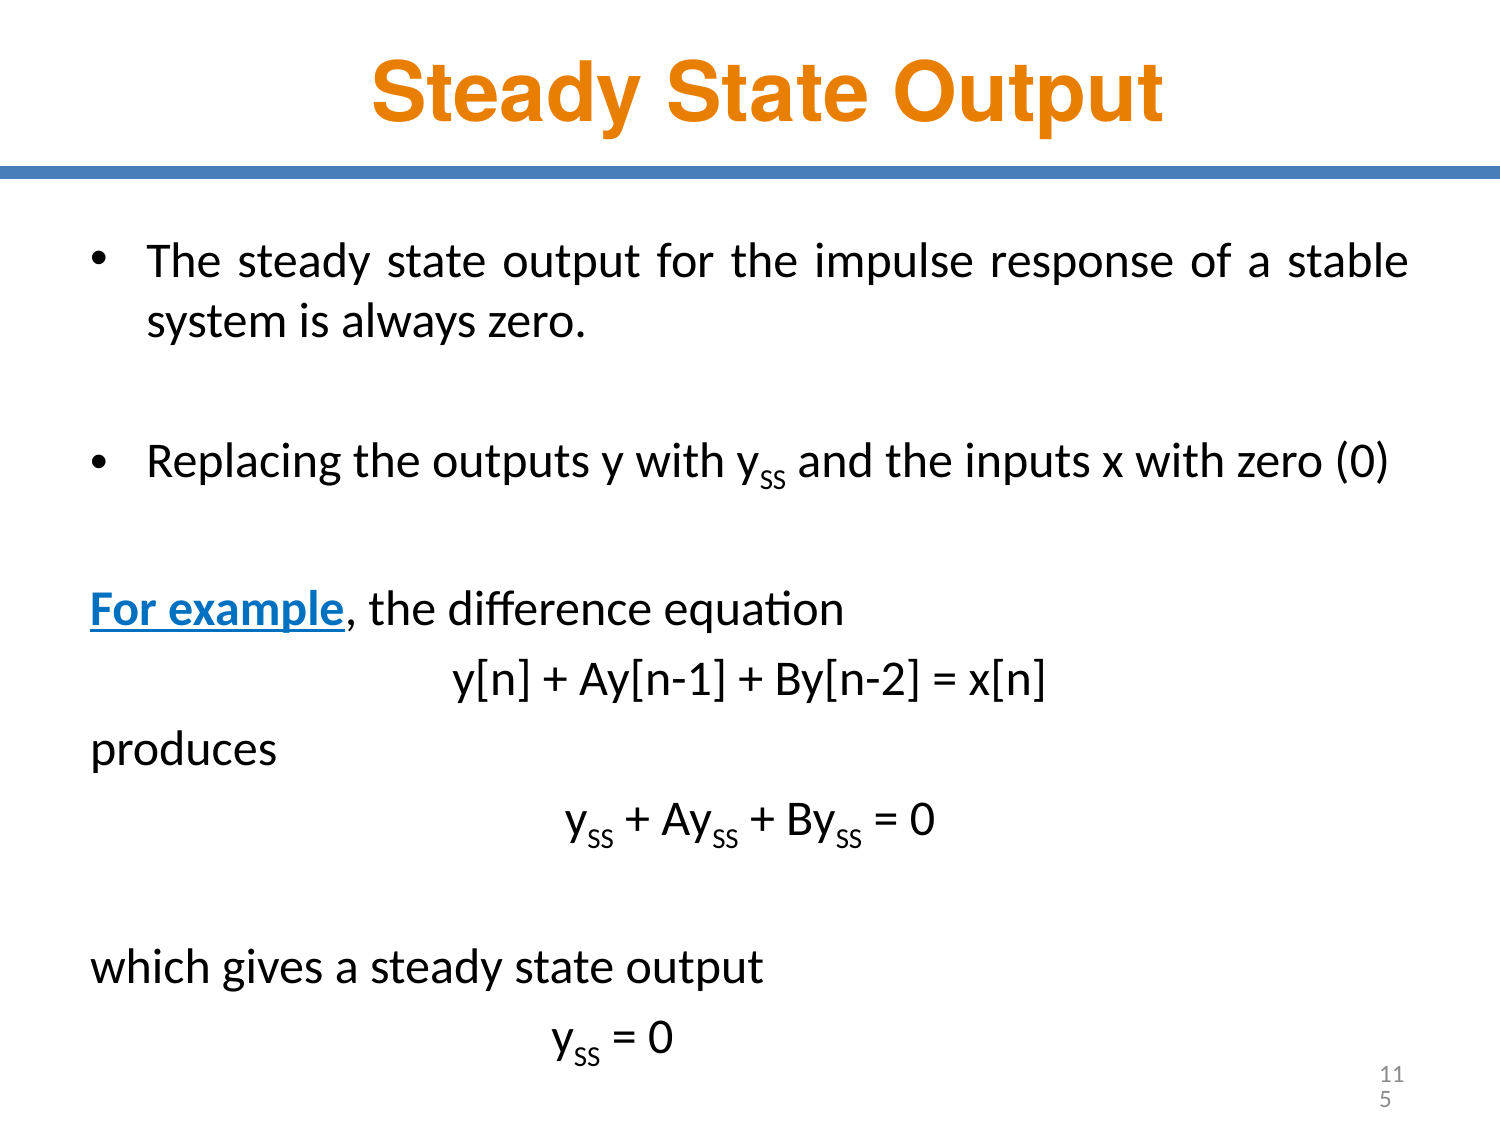

# Steady State Output
The steady state output for the impulse response of a stable system is always zero.

Replacing the outputs y with ySS and the inputs x with zero (0)

For example, the difference equation
y[n] + Ay[n-1] + By[n-2] = x[n]
produces
ySS + AySS + BySS = 0

which gives a steady state output
                                         ySS = 0

115